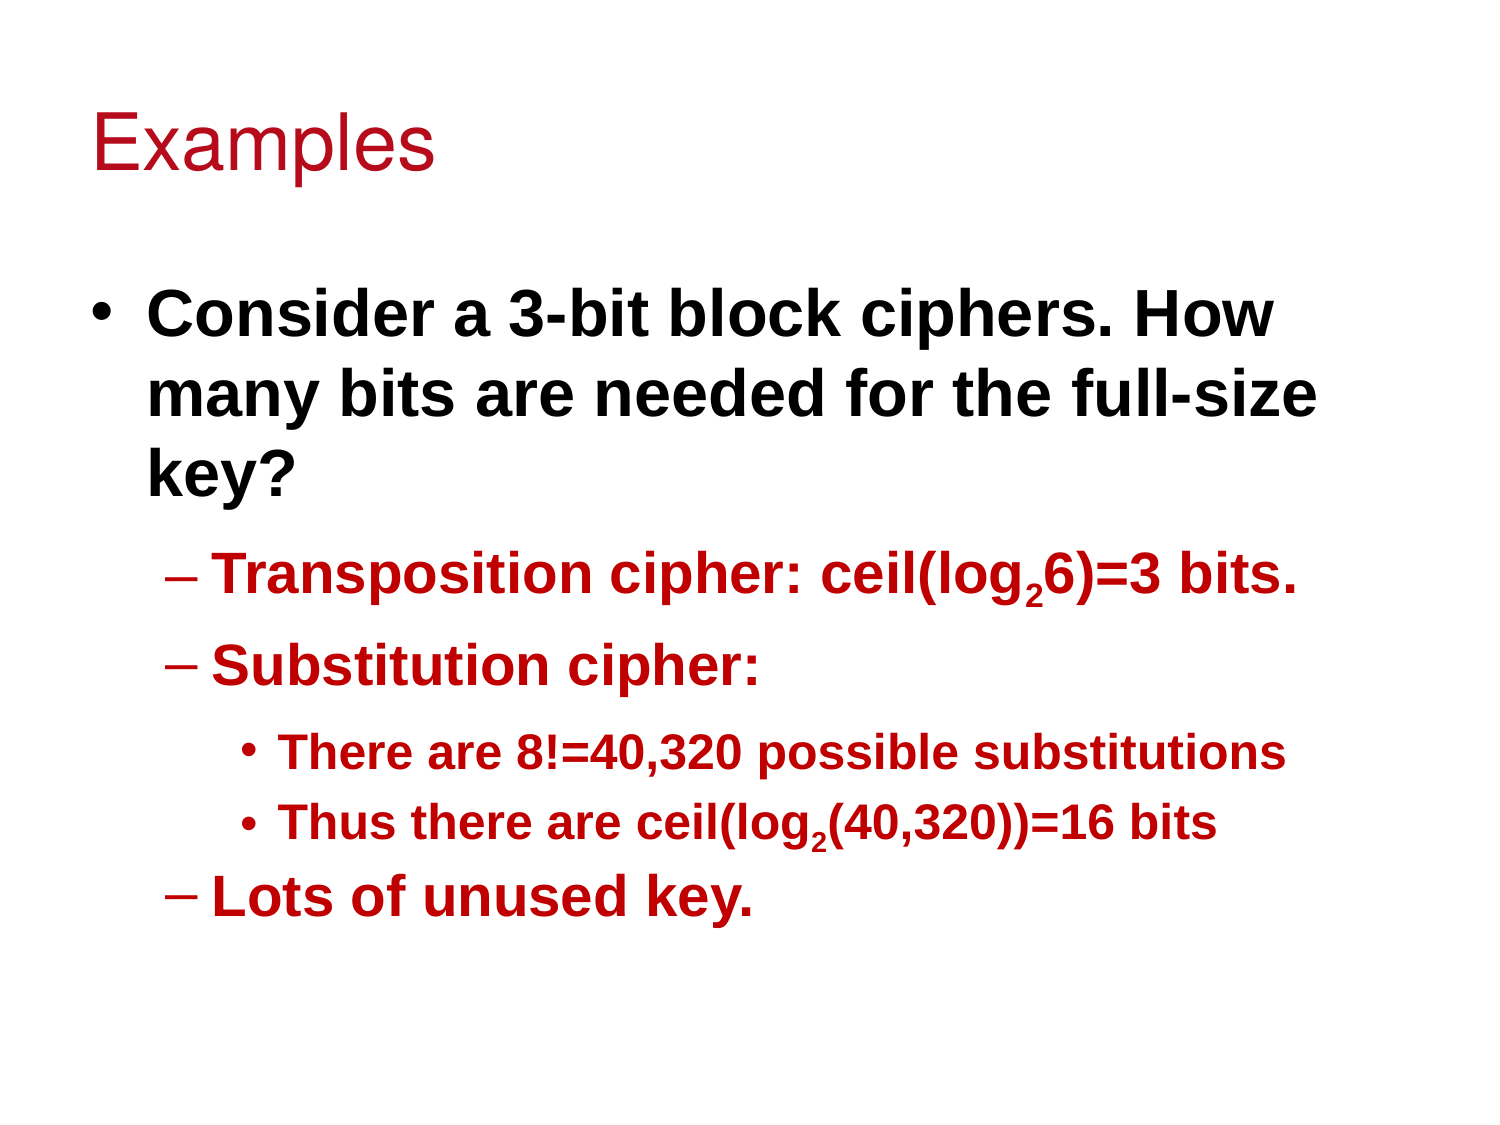

# Examples
Consider a 3-bit block ciphers. How many bits are needed for the full-size key?
Transposition cipher: ceil(log26)=3 bits.
Substitution cipher:
There are 8!=40,320 possible substitutions
Thus there are ceil(log2(40,320))=16 bits
Lots of unused key.